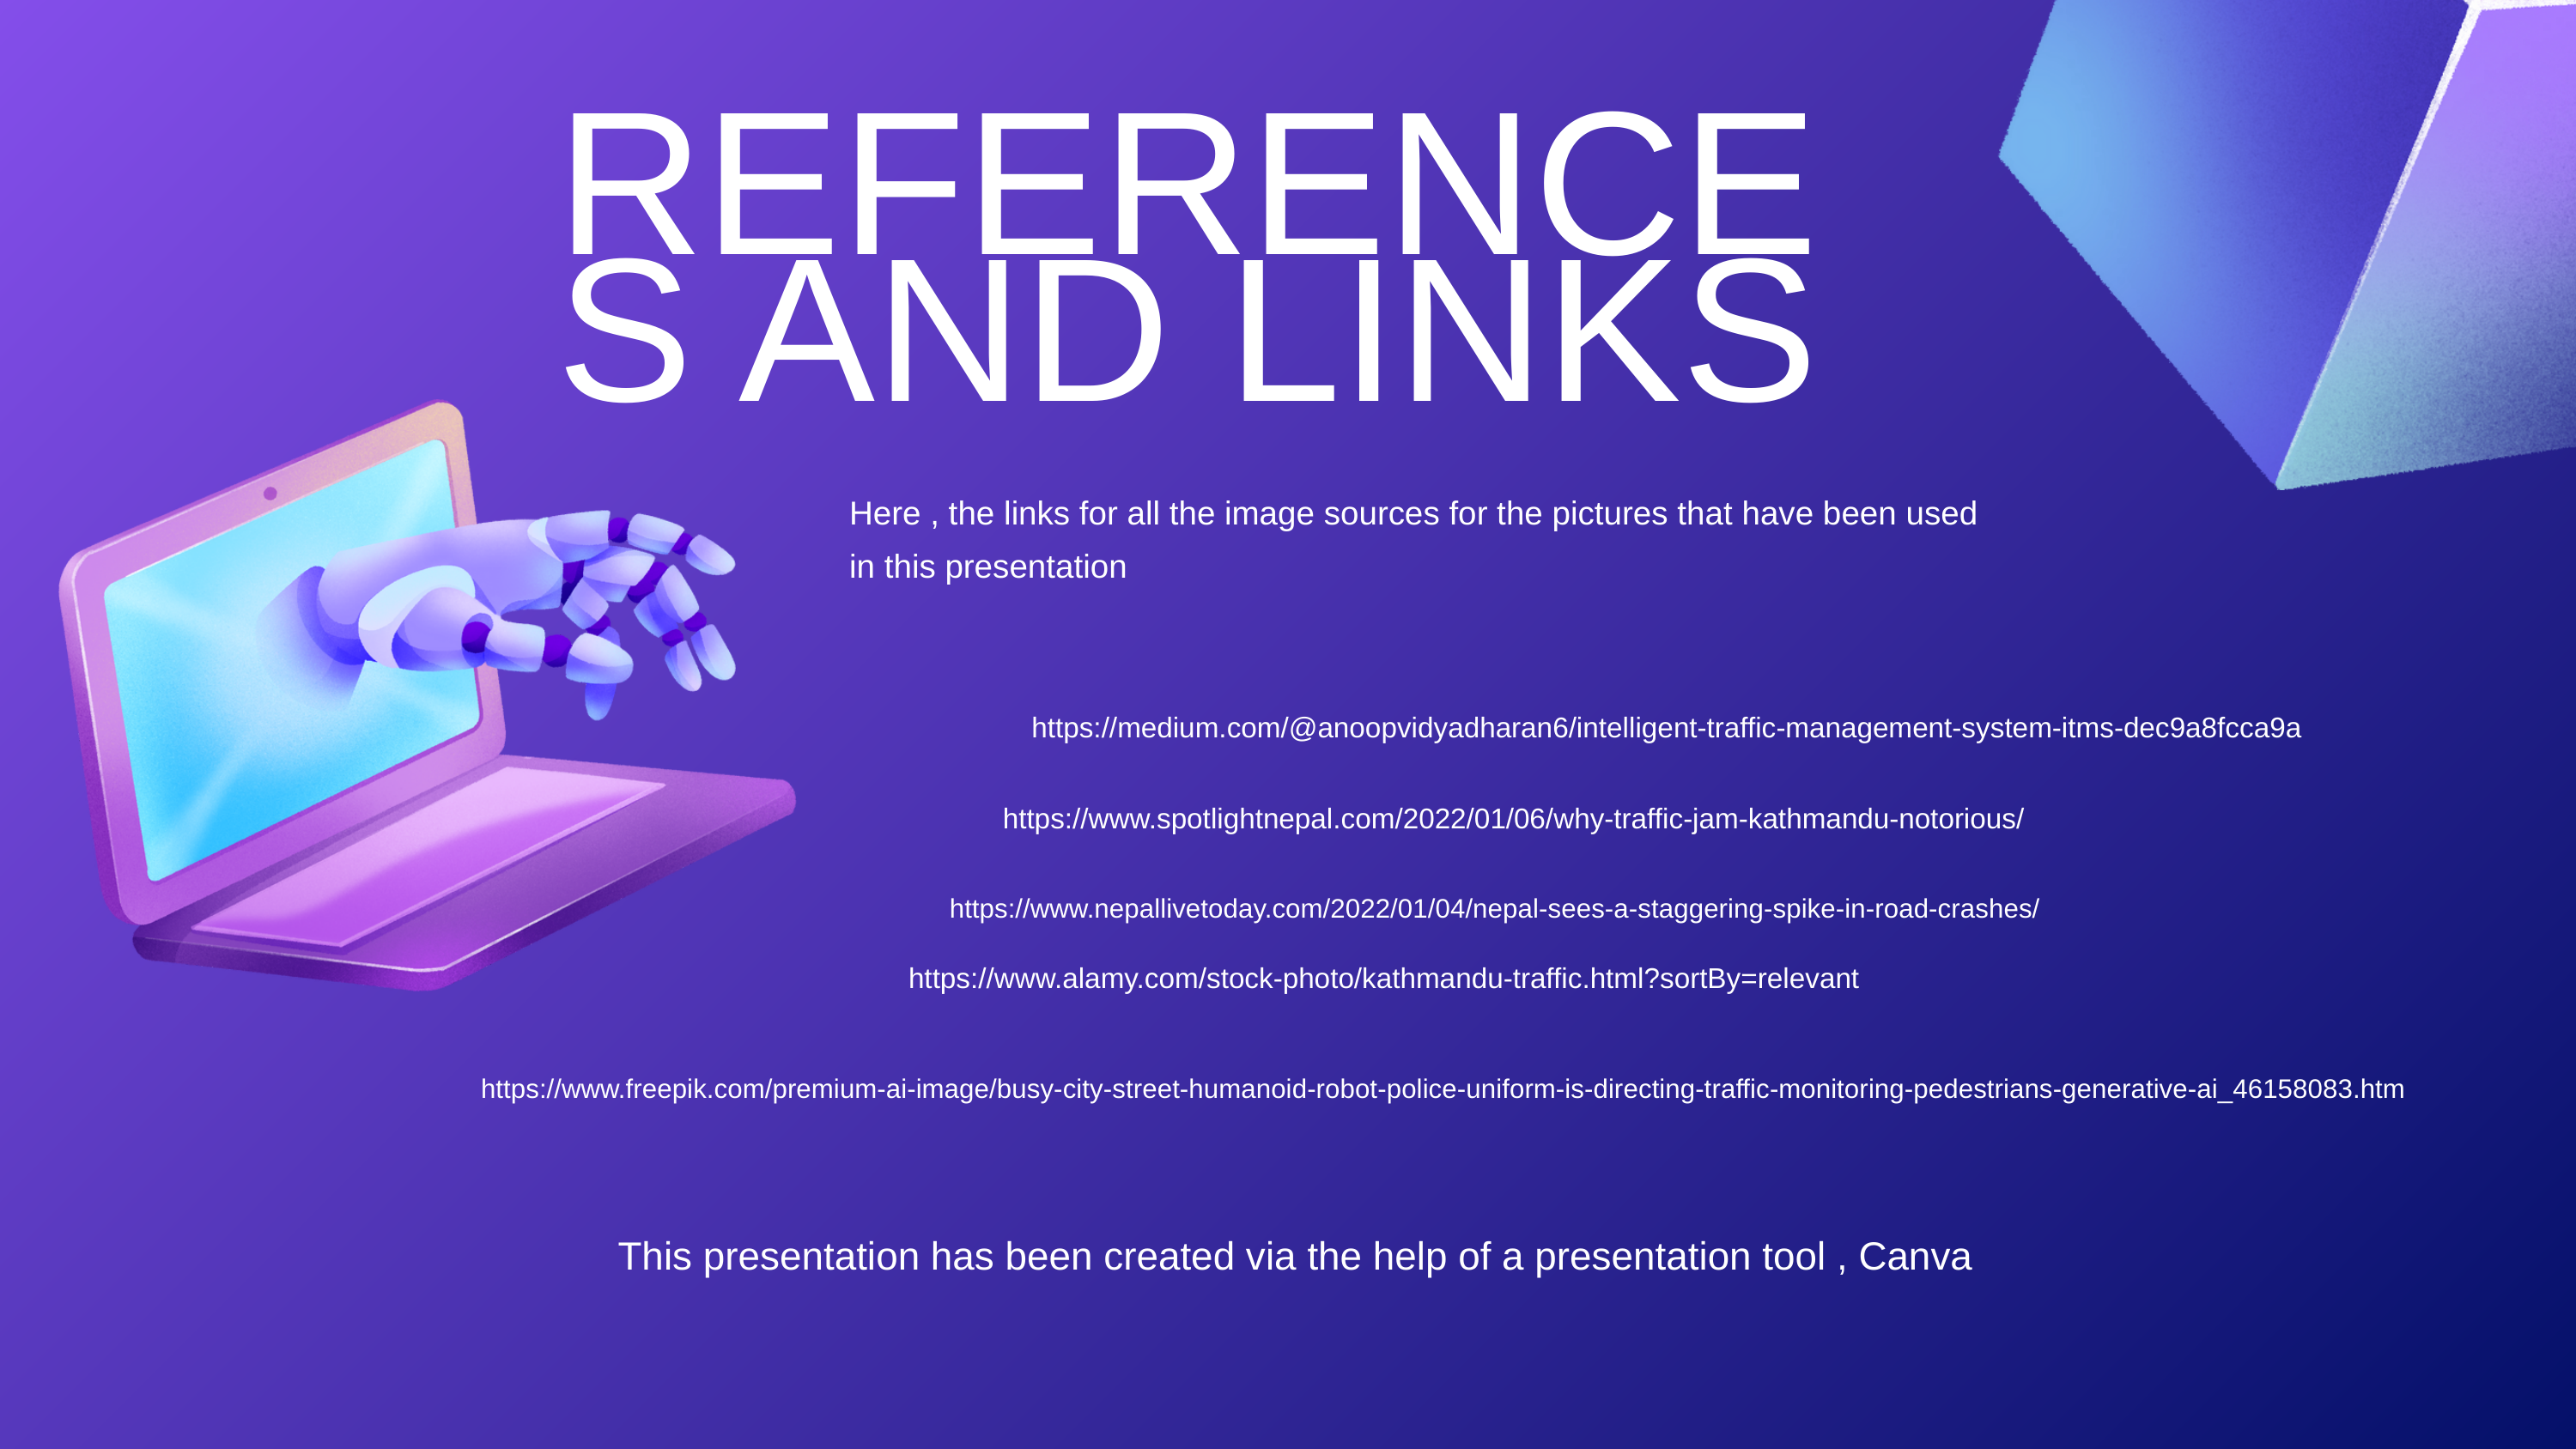

REFERENCES AND LINKS

Here , the links for all the image sources for the pictures that have been used in this presentation
https://medium.com/@anoopvidyadharan6/intelligent-traffic-management-system-itms-dec9a8fcca9a
https://www.spotlightnepal.com/2022/01/06/why-traffic-jam-kathmandu-notorious/
https://www.nepallivetoday.com/2022/01/04/nepal-sees-a-staggering-spike-in-road-crashes/
https://www.alamy.com/stock-photo/kathmandu-traffic.html?sortBy=relevant
https://www.freepik.com/premium-ai-image/busy-city-street-humanoid-robot-police-uniform-is-directing-traffic-monitoring-pedestrians-generative-ai_46158083.htm
This presentation has been created via the help of a presentation tool , Canva